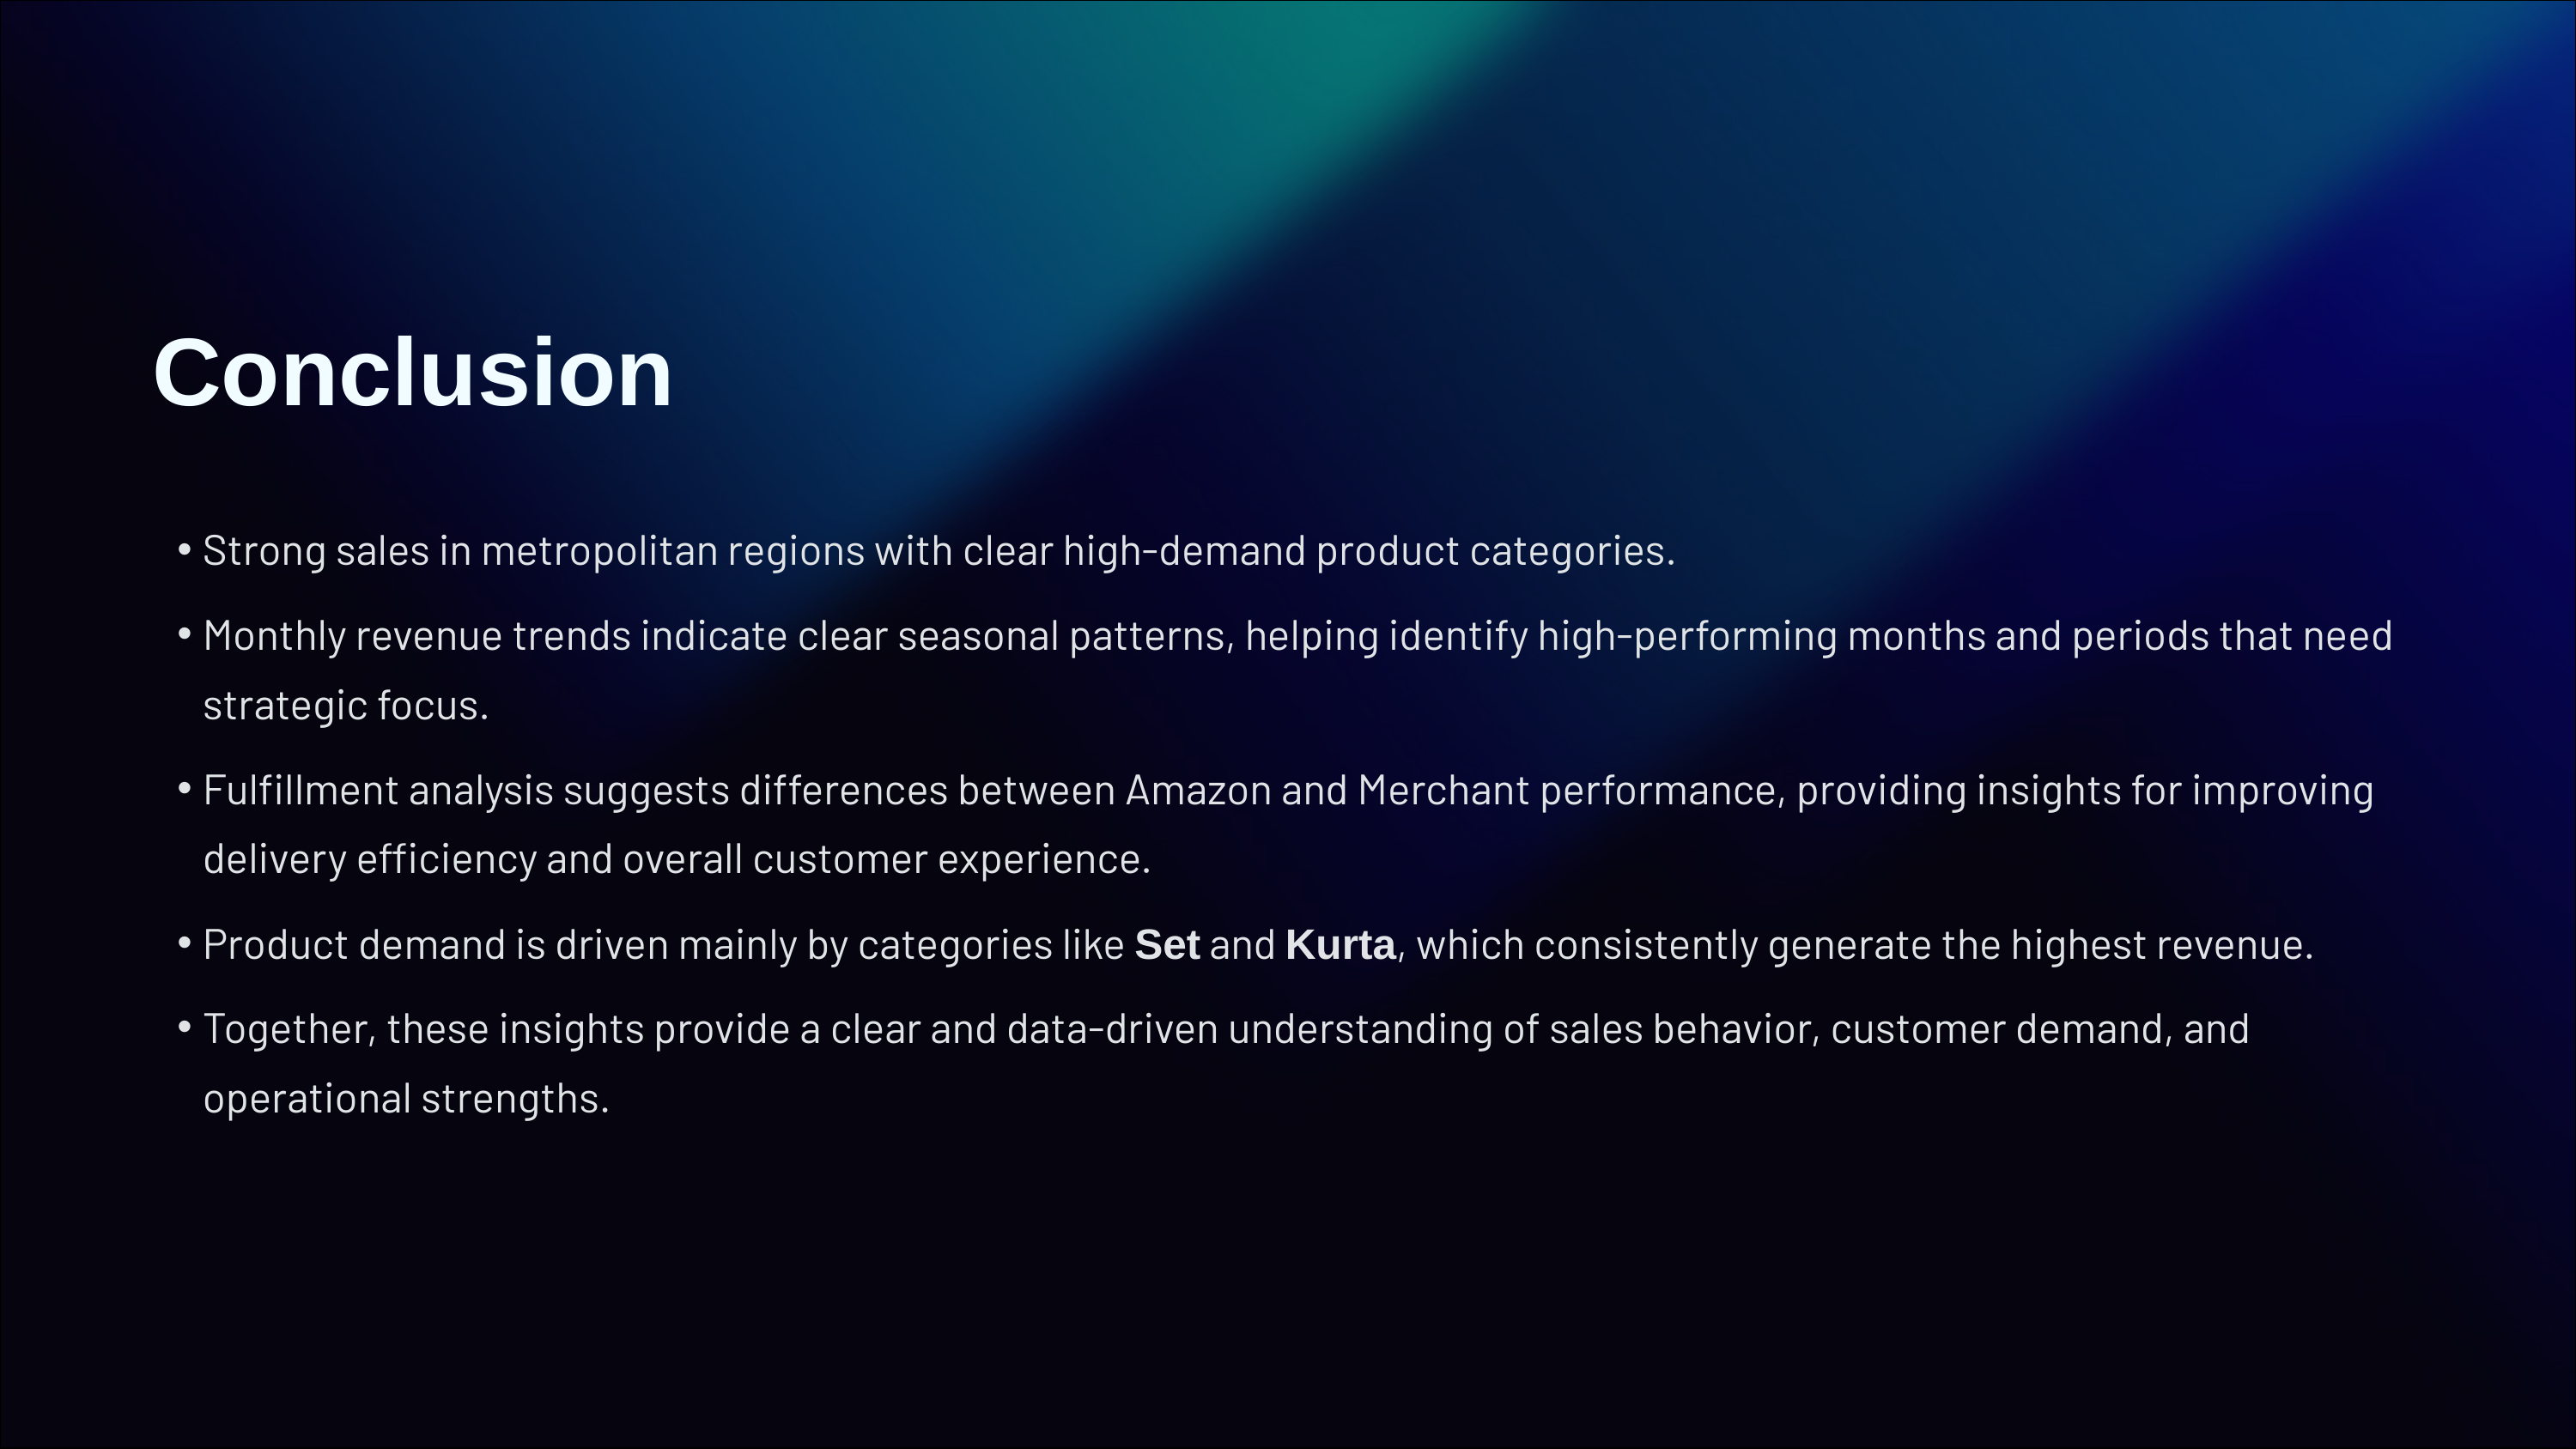

Conclusion
Strong sales in metropolitan regions with clear high-demand product categories.
Monthly revenue trends indicate clear seasonal patterns, helping identify high-performing months and periods that need strategic focus.
Fulfillment analysis suggests differences between Amazon and Merchant performance, providing insights for improving delivery efficiency and overall customer experience.
Product demand is driven mainly by categories like Set and Kurta, which consistently generate the highest revenue.
Together, these insights provide a clear and data-driven understanding of sales behavior, customer demand, and operational strengths.